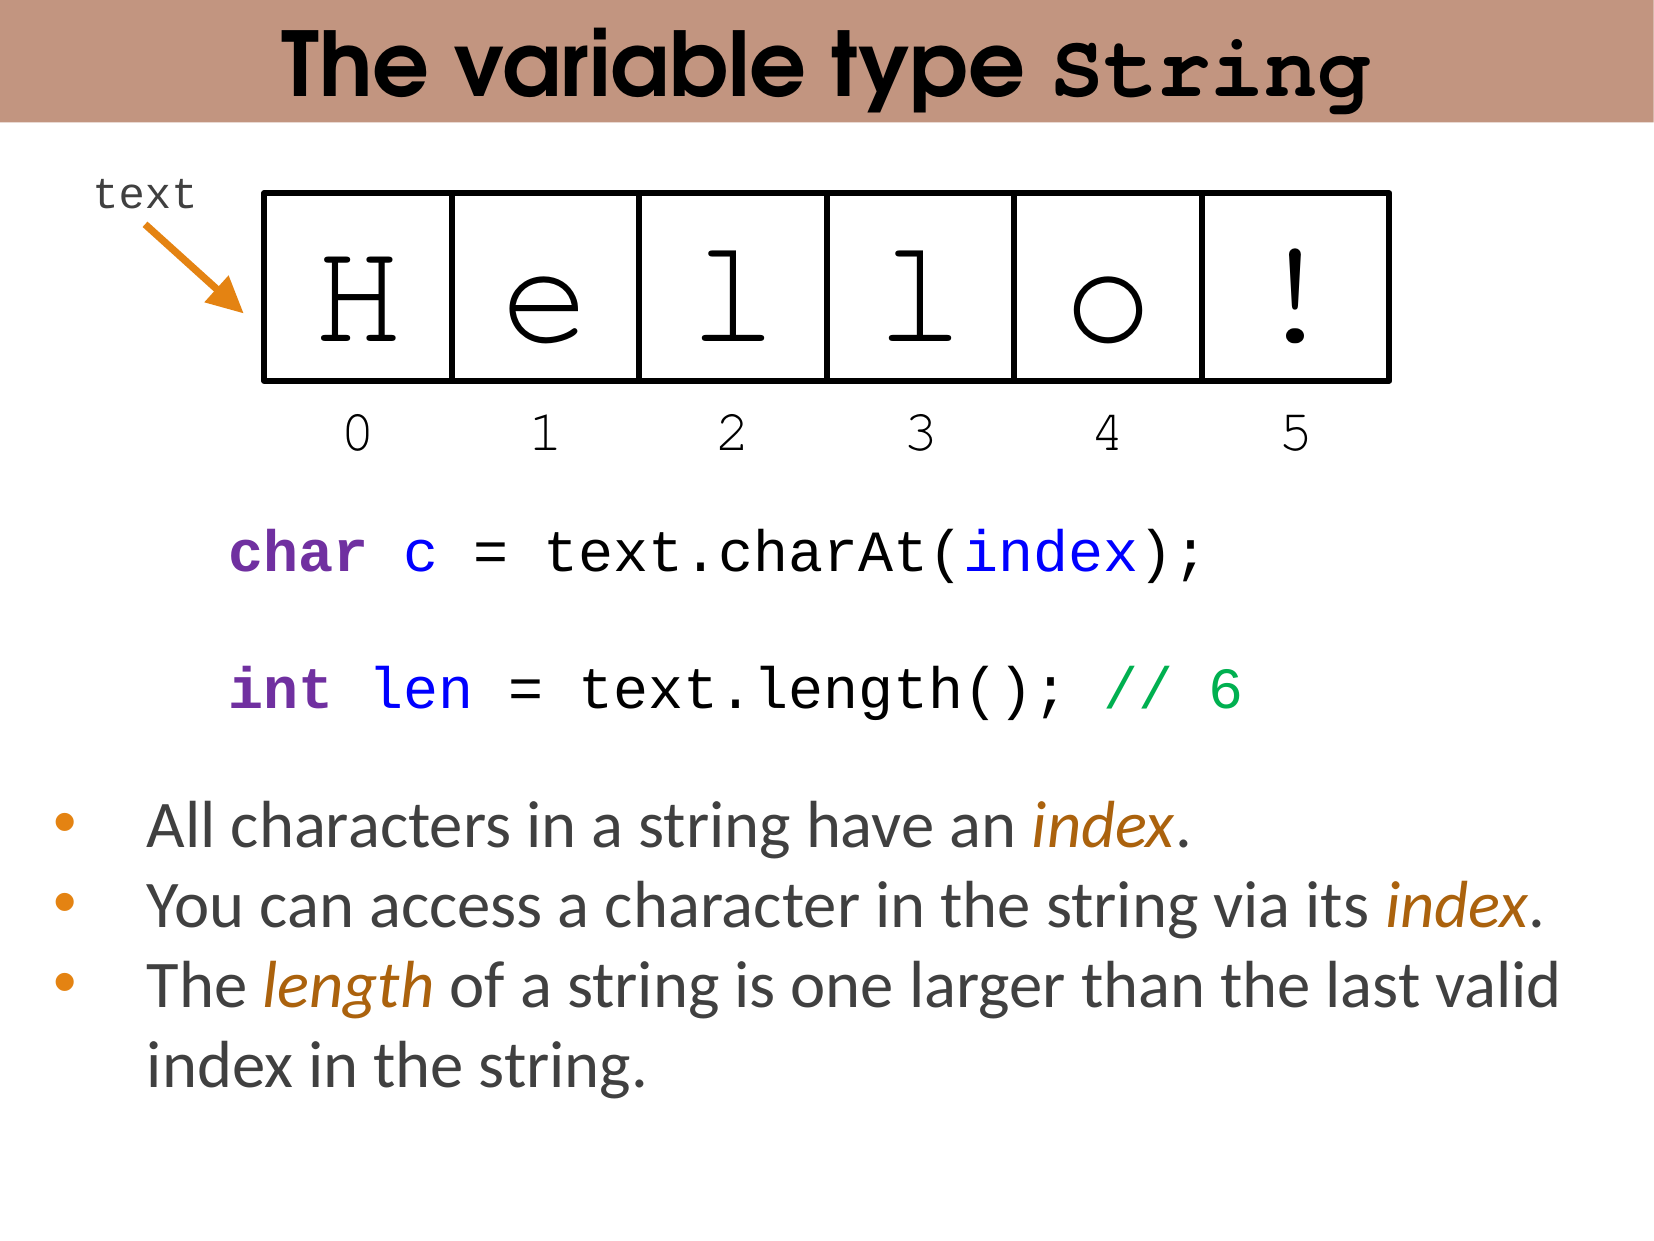

The variable type String
text

H

e

l

l

o

!
0
1
2
3
4
5
char c = text.charAt(index);
int len = text.length(); // 6
All characters in a string have an index.
You can access a character in the string via its index.
The length of a string is one larger than the last valid index in the string.